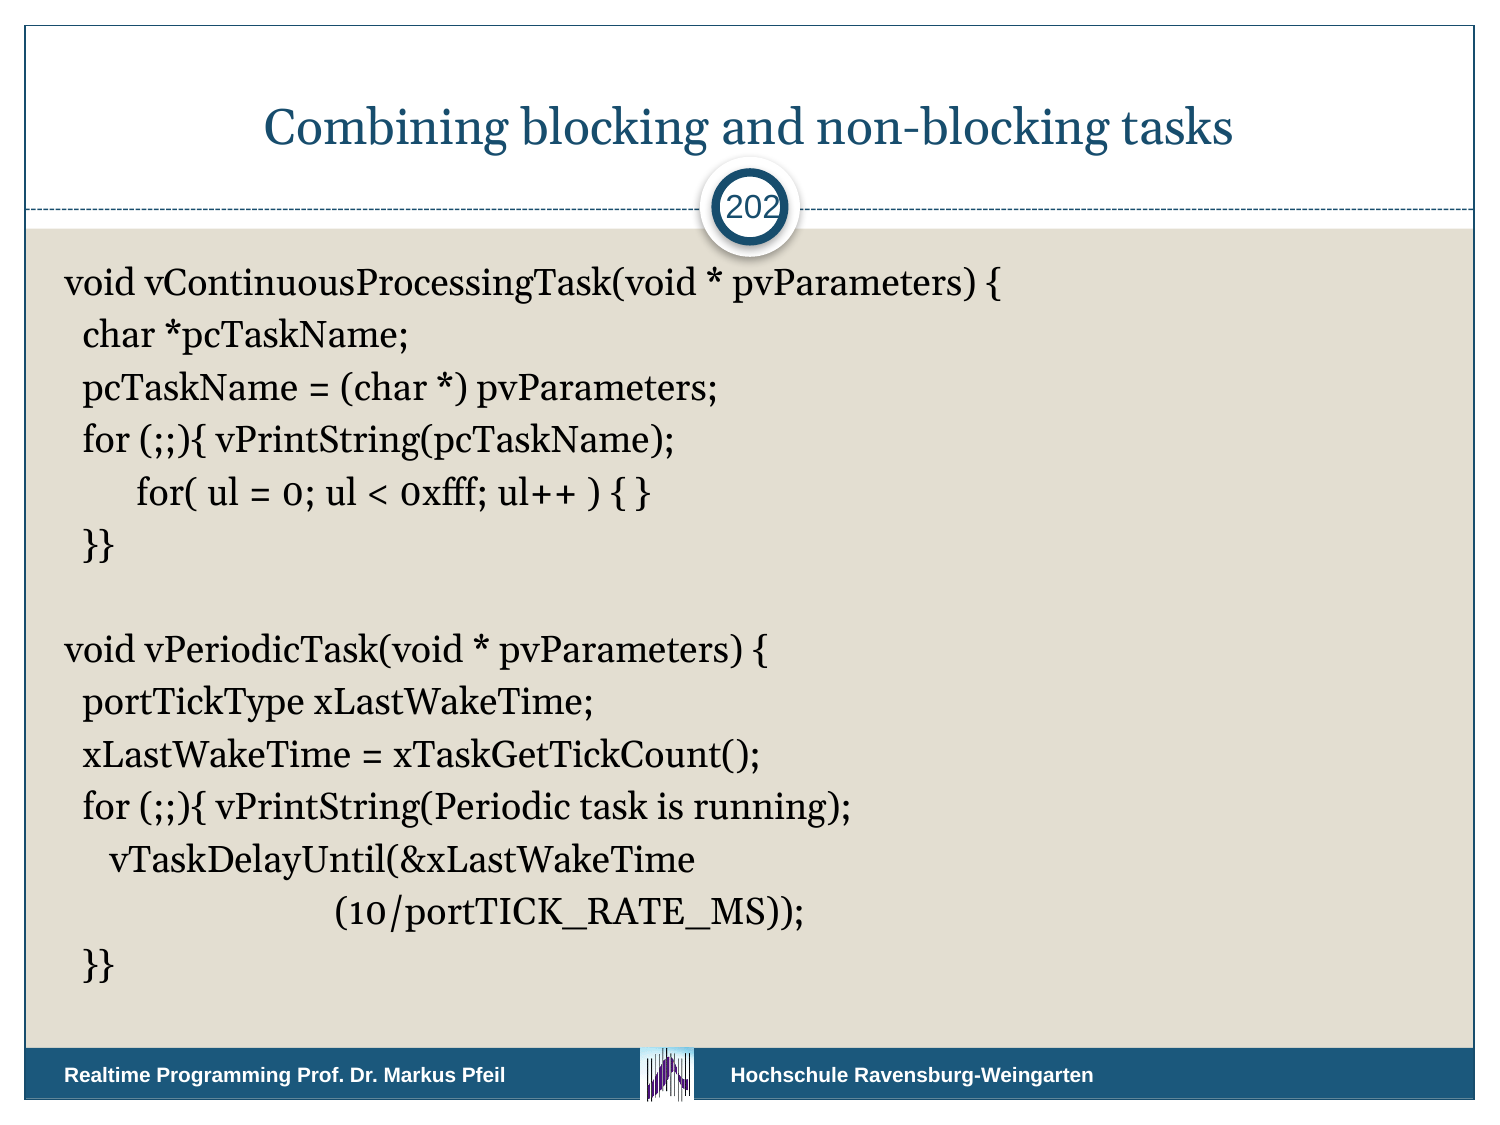

# Combining blocking and non-blocking tasks
202
void vContinuousProcessingTask(void * pvParameters) {
  char *pcTaskName;
  pcTaskName = (char *) pvParameters;
  for (;;){ vPrintString(pcTaskName);
        for( ul = 0; ul < 0xfff; ul++ ) { }
  }}

void vPeriodicTask(void * pvParameters) {
  portTickType xLastWakeTime;
  xLastWakeTime = xTaskGetTickCount();
  for (;;){ vPrintString(Periodic task is running);
     vTaskDelayUntil(&xLastWakeTime
                              (10/portTICK_RATE_MS));
  }}

Realtime Programming Prof. Dr. Markus Pfeil